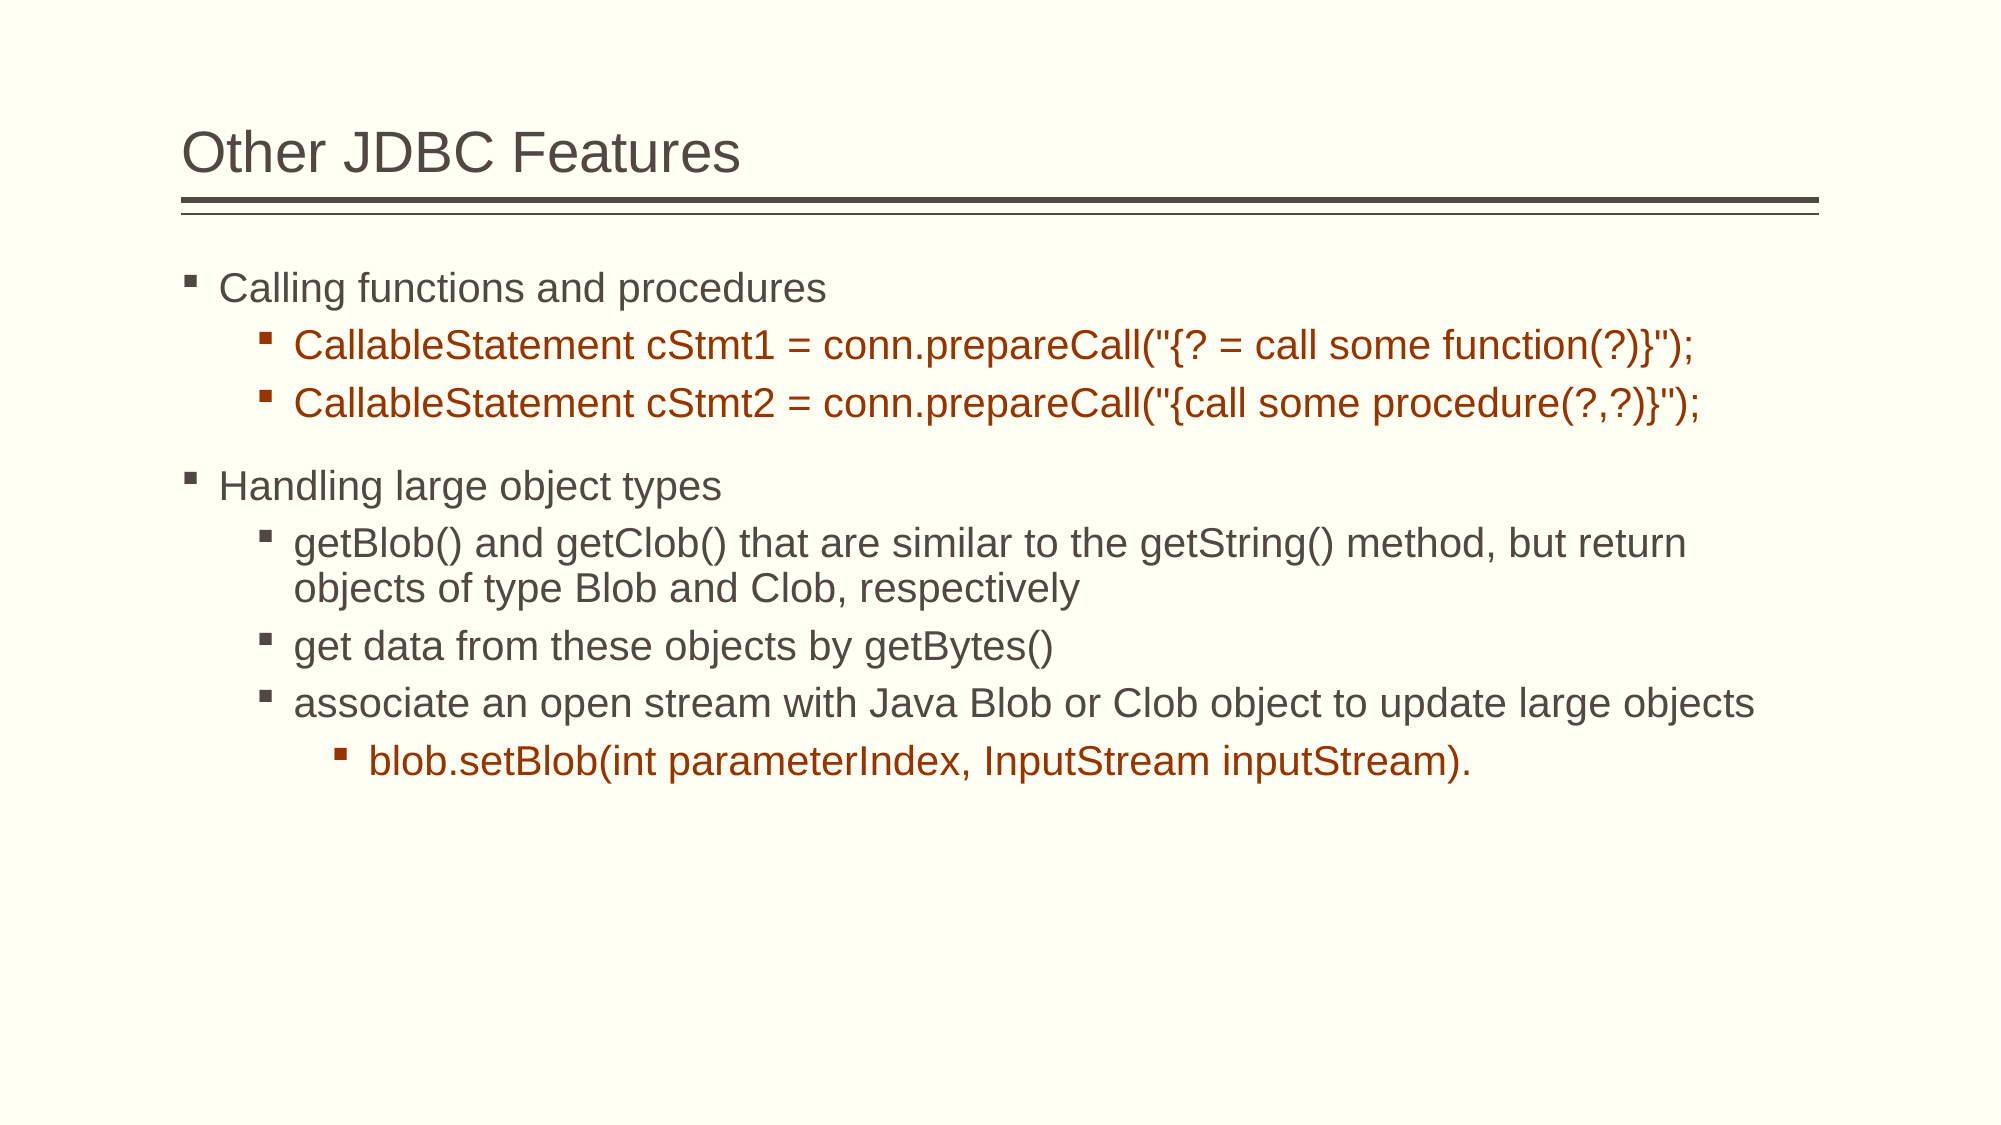

# Other JDBC Features
Calling functions and procedures
CallableStatement cStmt1 = conn.prepareCall("{? = call some function(?)}");
CallableStatement cStmt2 = conn.prepareCall("{call some procedure(?,?)}");
Handling large object types
getBlob() and getClob() that are similar to the getString() method, but return objects of type Blob and Clob, respectively
get data from these objects by getBytes()
associate an open stream with Java Blob or Clob object to update large objects
blob.setBlob(int parameterIndex, InputStream inputStream).